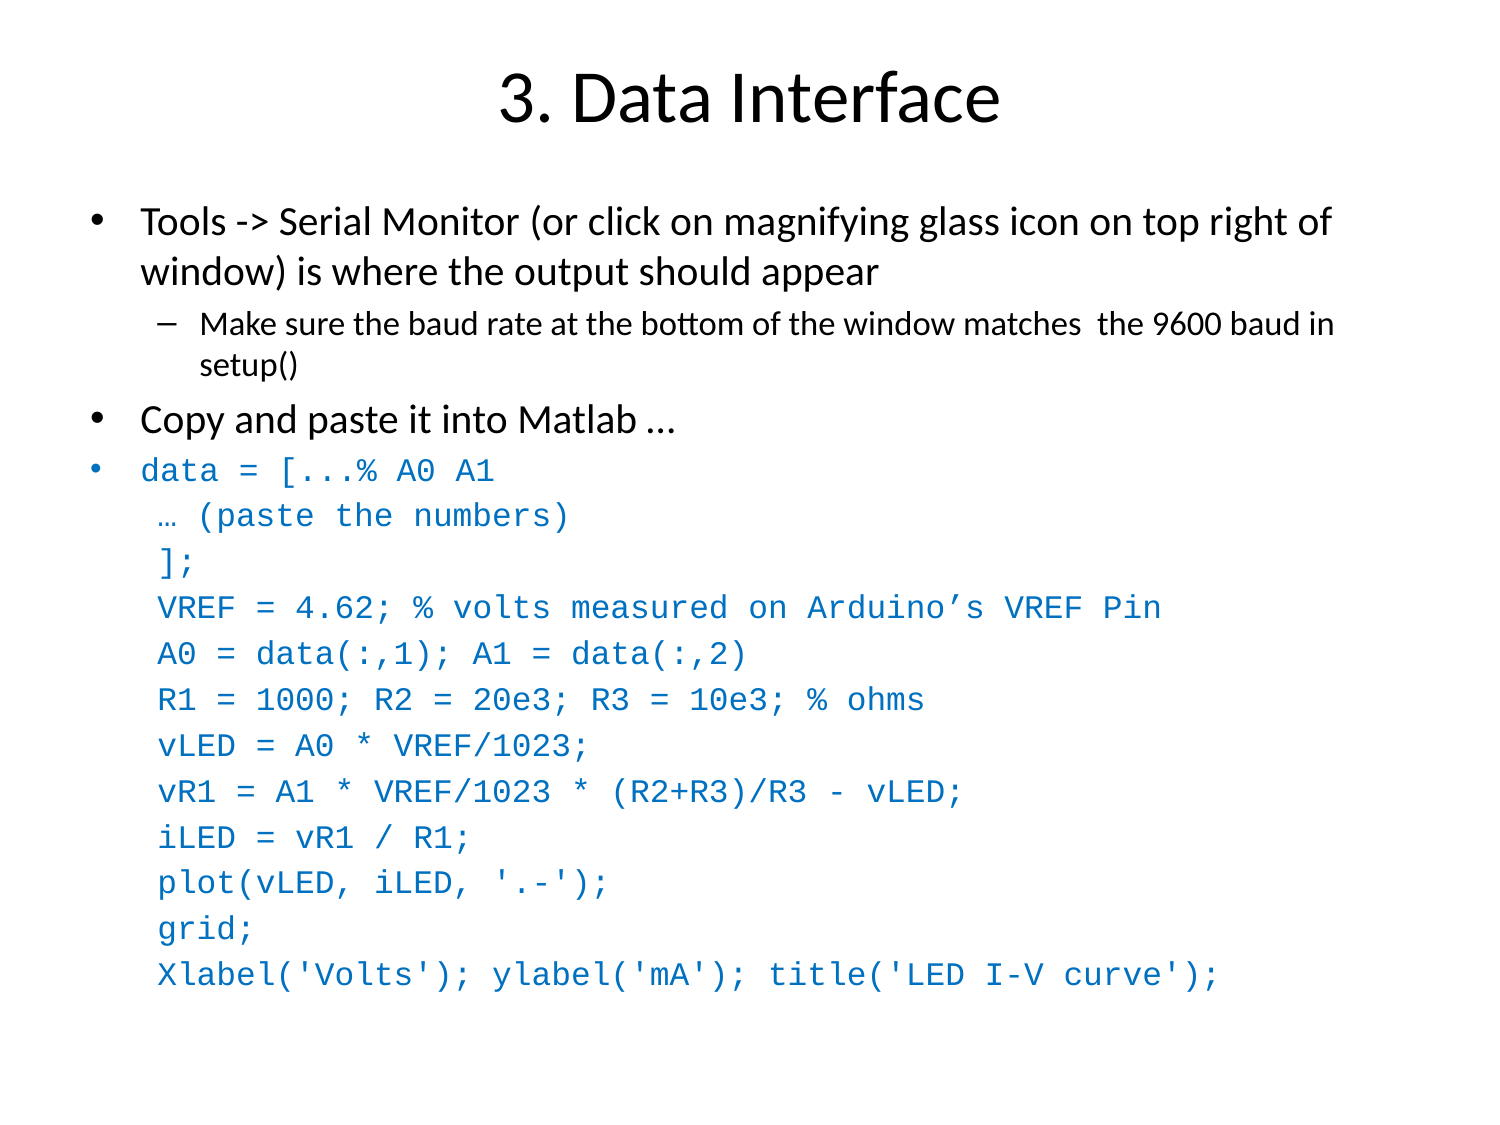

# 3. Data Interface
Tools -> Serial Monitor (or click on magnifying glass icon on top right of window) is where the output should appear
Make sure the baud rate at the bottom of the window matches  the 9600 baud in setup()
Copy and paste it into Matlab …
data = [...% A0 A1
… (paste the numbers)
];
VREF = 4.62; % volts measured on Arduino’s VREF Pin
A0 = data(:,1); A1 = data(:,2)
R1 = 1000; R2 = 20e3; R3 = 10e3; % ohms
vLED = A0 * VREF/1023;
vR1 = A1 * VREF/1023 * (R2+R3)/R3 - vLED;
iLED = vR1 / R1;
plot(vLED, iLED, '.-');
grid;
Xlabel('Volts'); ylabel('mA'); title('LED I-V curve');